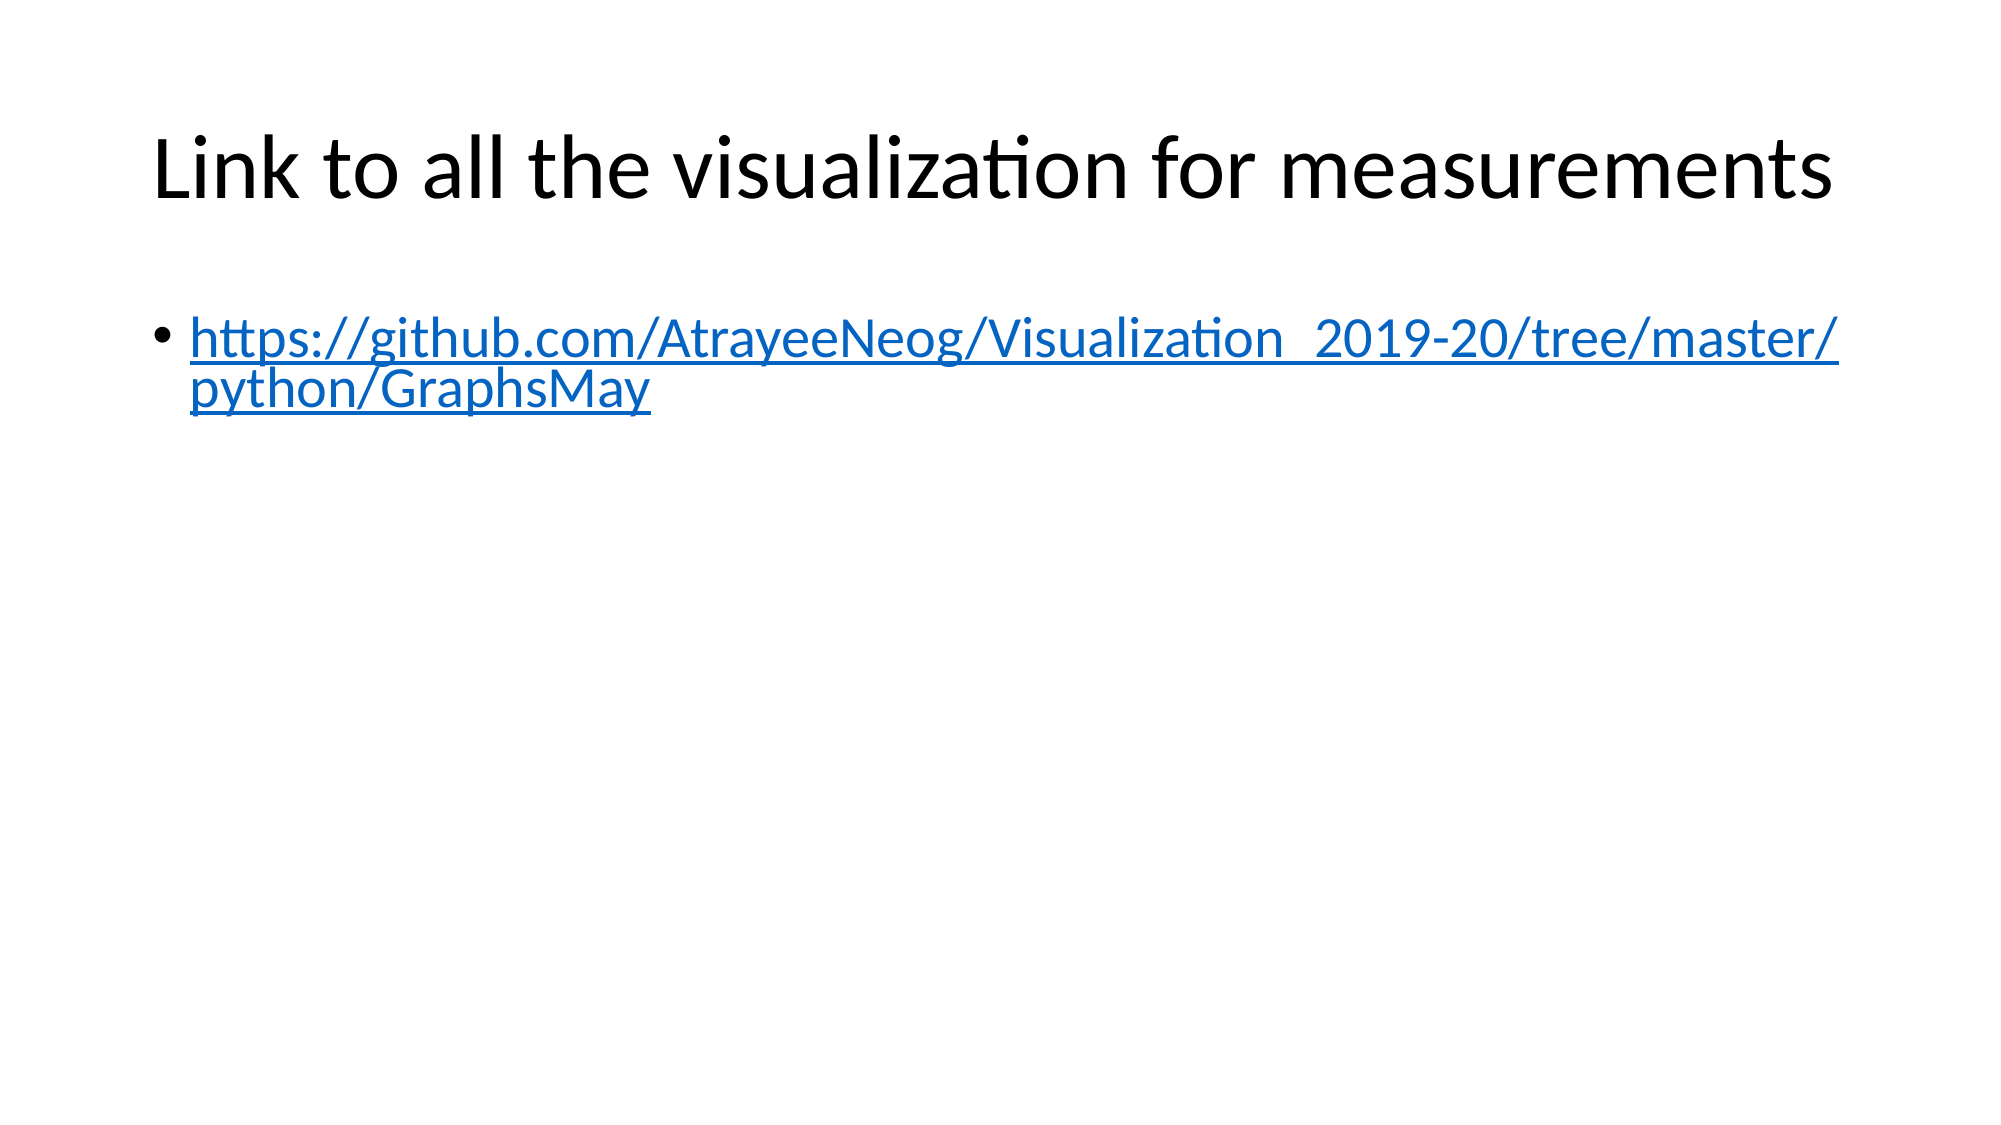

# Link to all the visualization for measurements
https://github.com/AtrayeeNeog/Visualization_2019-20/tree/master/python/GraphsMay